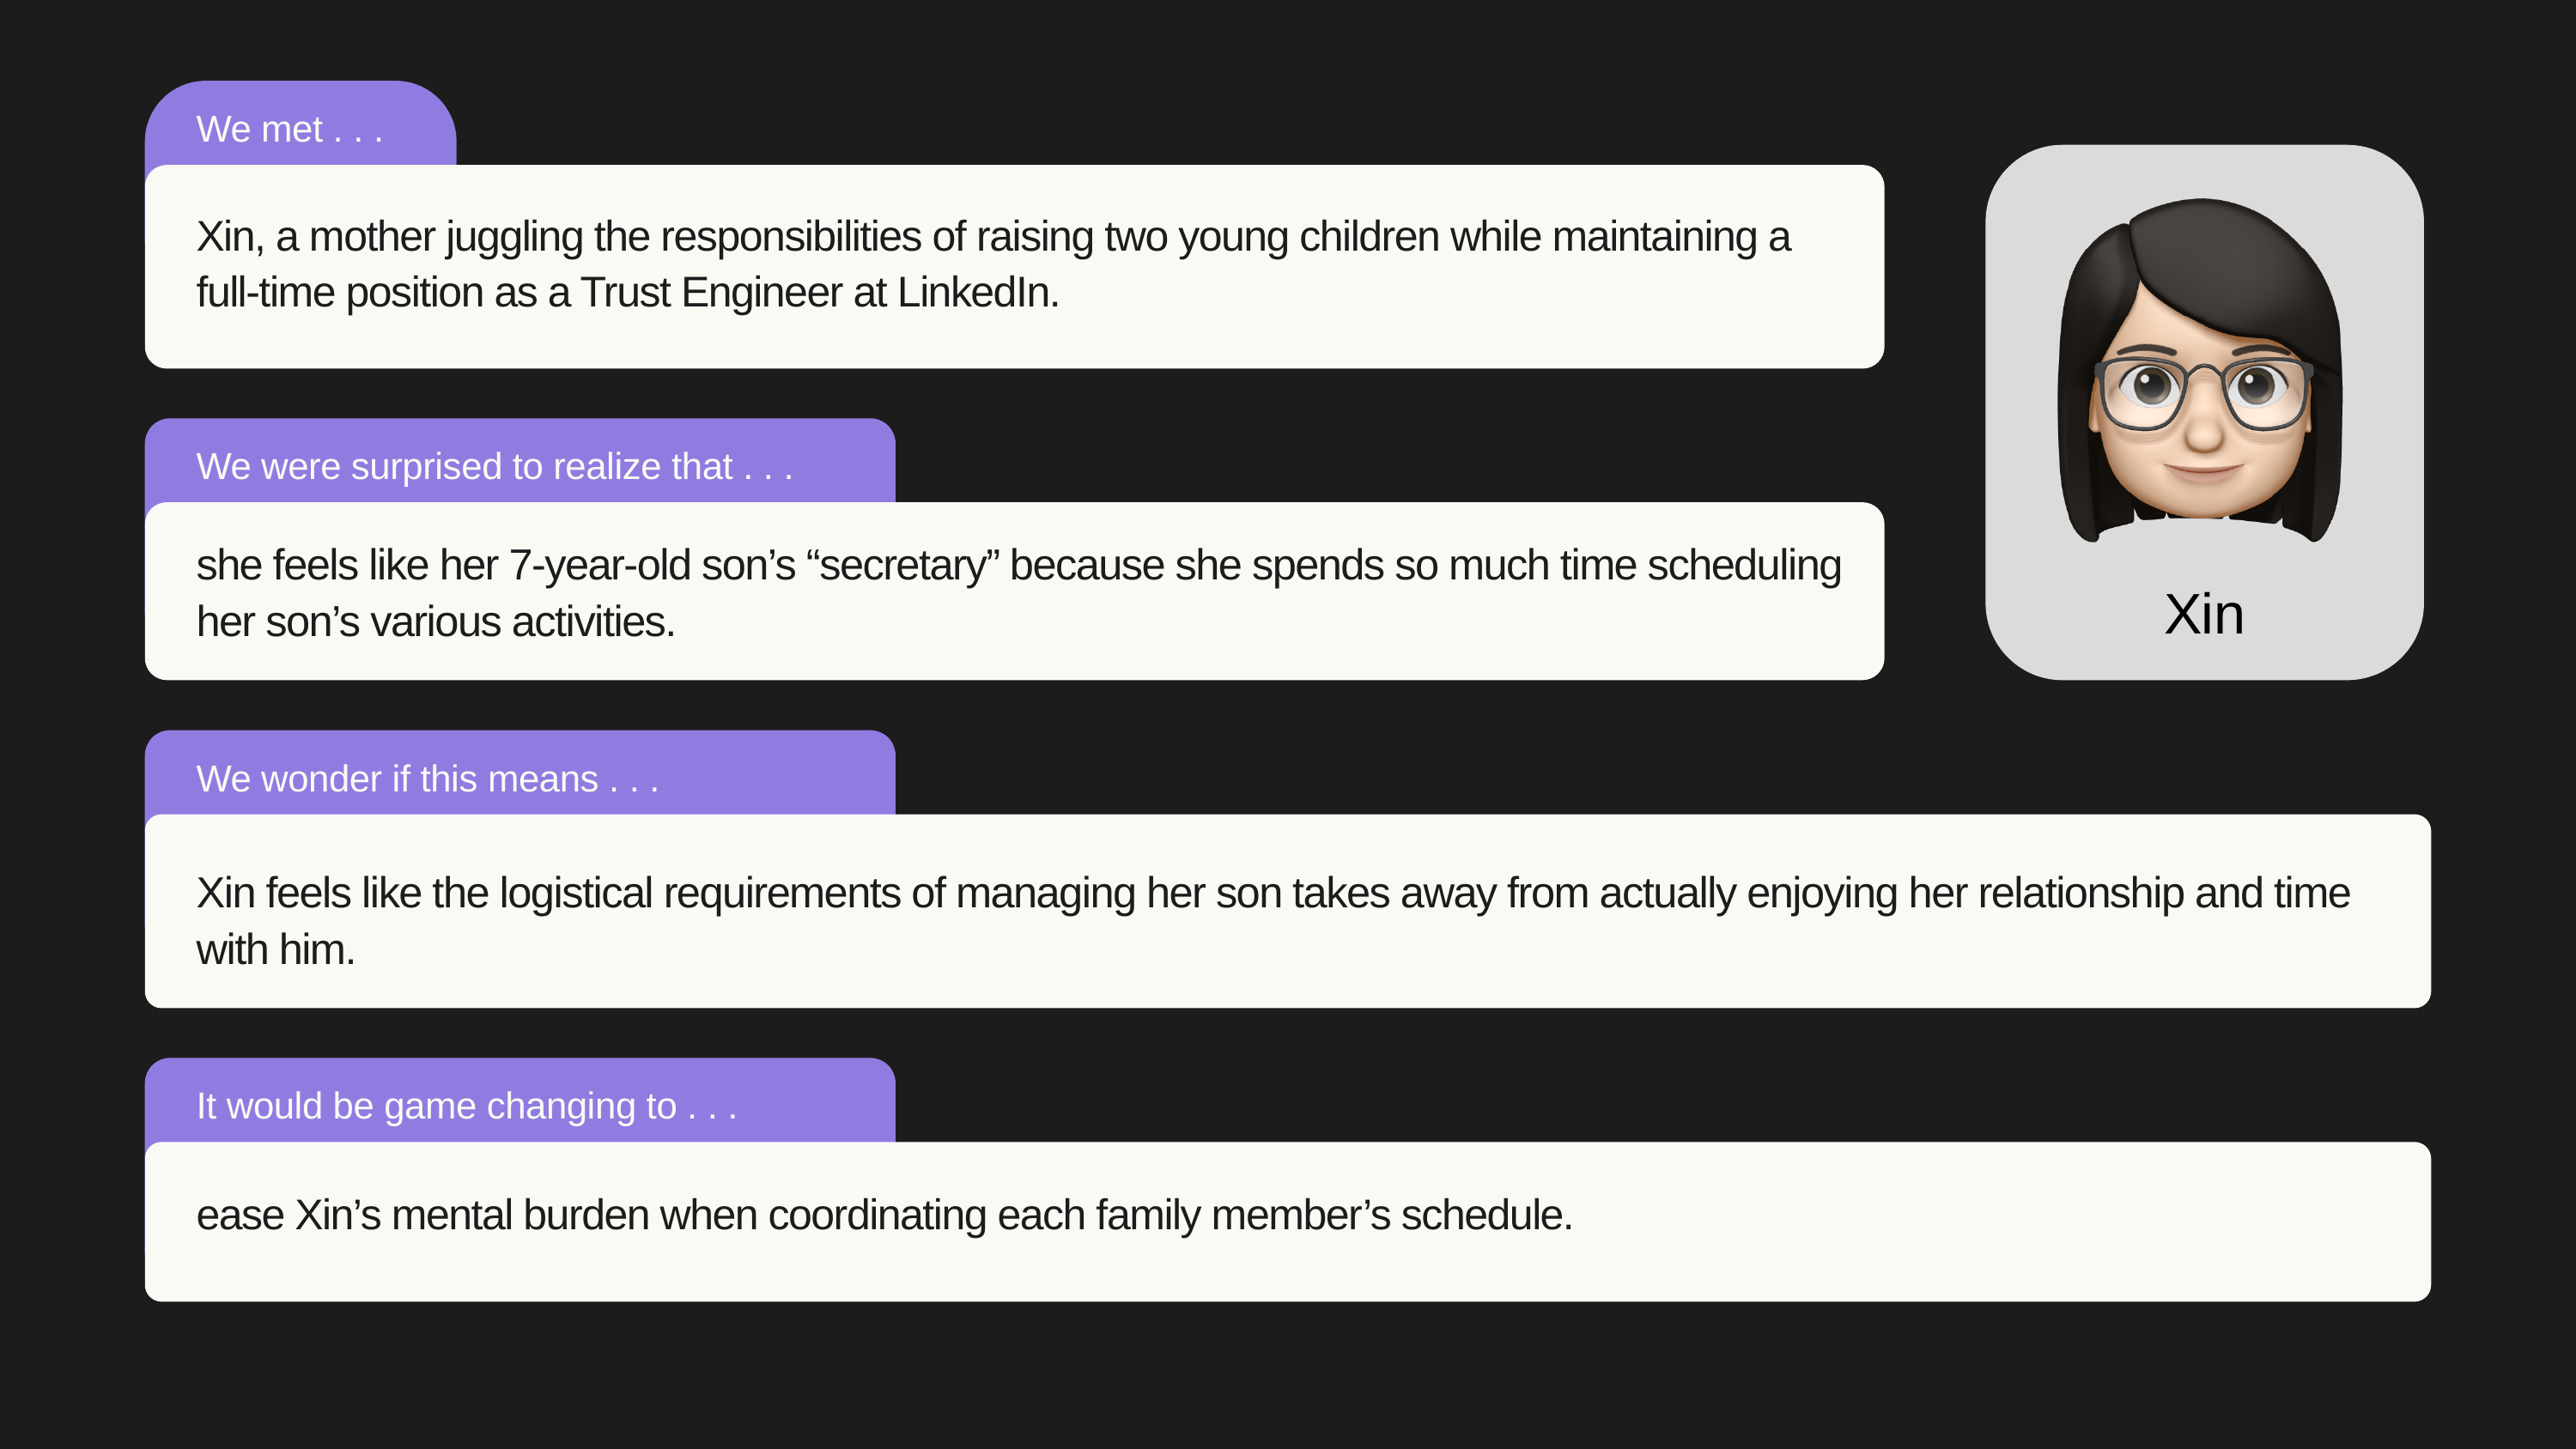

We met . . .

Xin, a mother juggling the responsibilities of raising two young children while maintaining a full-time position as a Trust Engineer at LinkedIn.

We were surprised to realize that . . .

she feels like her 7-year-old son’s “secretary” because she spends so much time scheduling her son’s various activities.
Xin

We wonder if this means . . .

Xin feels like the logistical requirements of managing her son takes away from actually enjoying her relationship and time with him.

It would be game changing to . . .

ease Xin’s mental burden when coordinating each family member’s schedule.